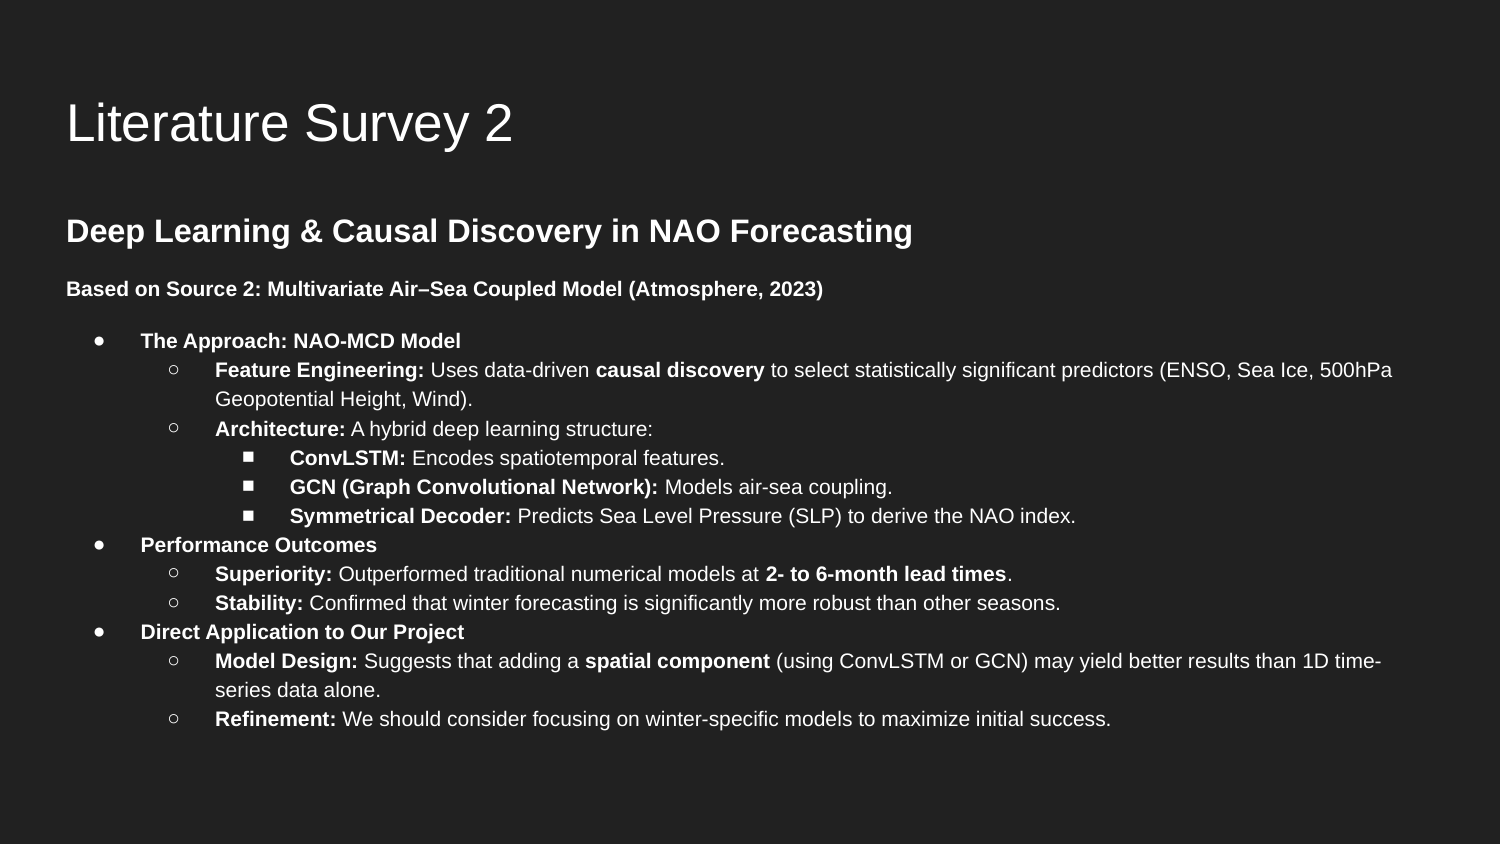

# Literature Survey 2
Deep Learning & Causal Discovery in NAO Forecasting
Based on Source 2: Multivariate Air–Sea Coupled Model (Atmosphere, 2023)
The Approach: NAO-MCD Model
Feature Engineering: Uses data-driven causal discovery to select statistically significant predictors (ENSO, Sea Ice, 500hPa Geopotential Height, Wind).
Architecture: A hybrid deep learning structure:
ConvLSTM: Encodes spatiotemporal features.
GCN (Graph Convolutional Network): Models air-sea coupling.
Symmetrical Decoder: Predicts Sea Level Pressure (SLP) to derive the NAO index.
Performance Outcomes
Superiority: Outperformed traditional numerical models at 2- to 6-month lead times.
Stability: Confirmed that winter forecasting is significantly more robust than other seasons.
Direct Application to Our Project
Model Design: Suggests that adding a spatial component (using ConvLSTM or GCN) may yield better results than 1D time-series data alone.
Refinement: We should consider focusing on winter-specific models to maximize initial success.